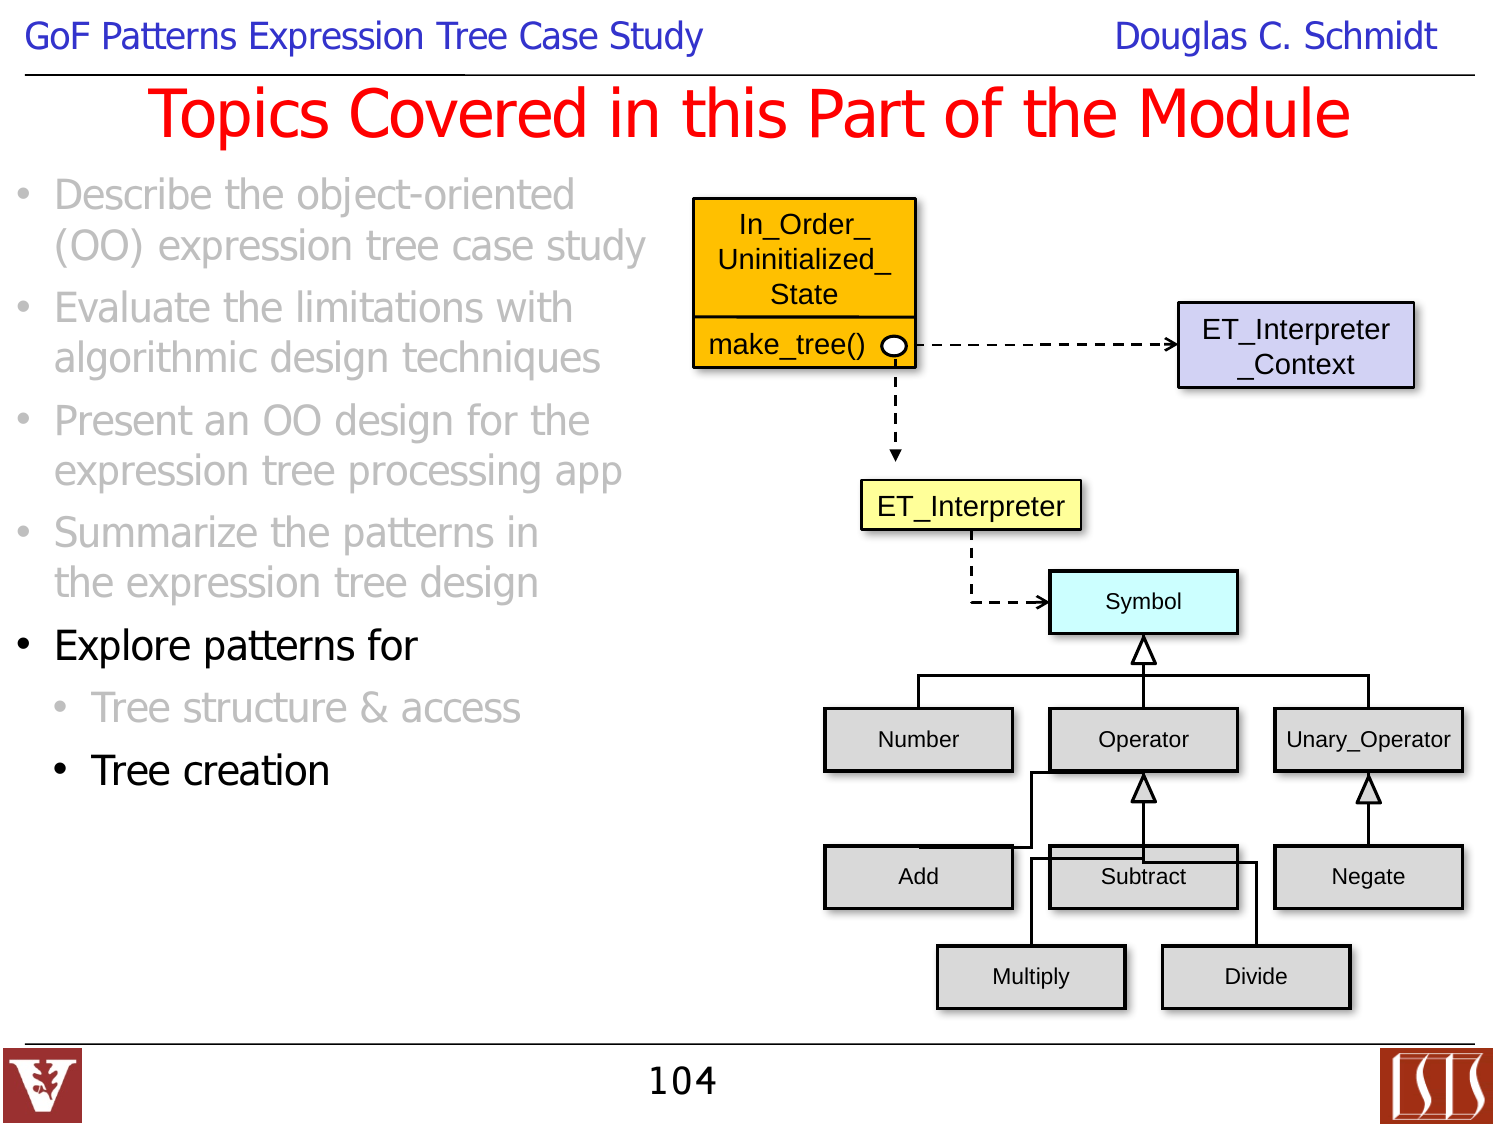

# Topics Covered in this Part of the Module
Describe the object-oriented (OO) expression tree case study
Evaluate the limitations with algorithmic design techniques
Present an OO design for the expression tree processing app
Summarize the patterns in
the expression tree design
Explore patterns for
Tree structure & access
Tree creation

In_Order_ Uninitialized_State
make_tree()
ET_Interpreter
_Context

ET_Interpreter
Symbol

Number
Operator
Unary_Operator

Add
Subtract
Negate

Multiply
Divide